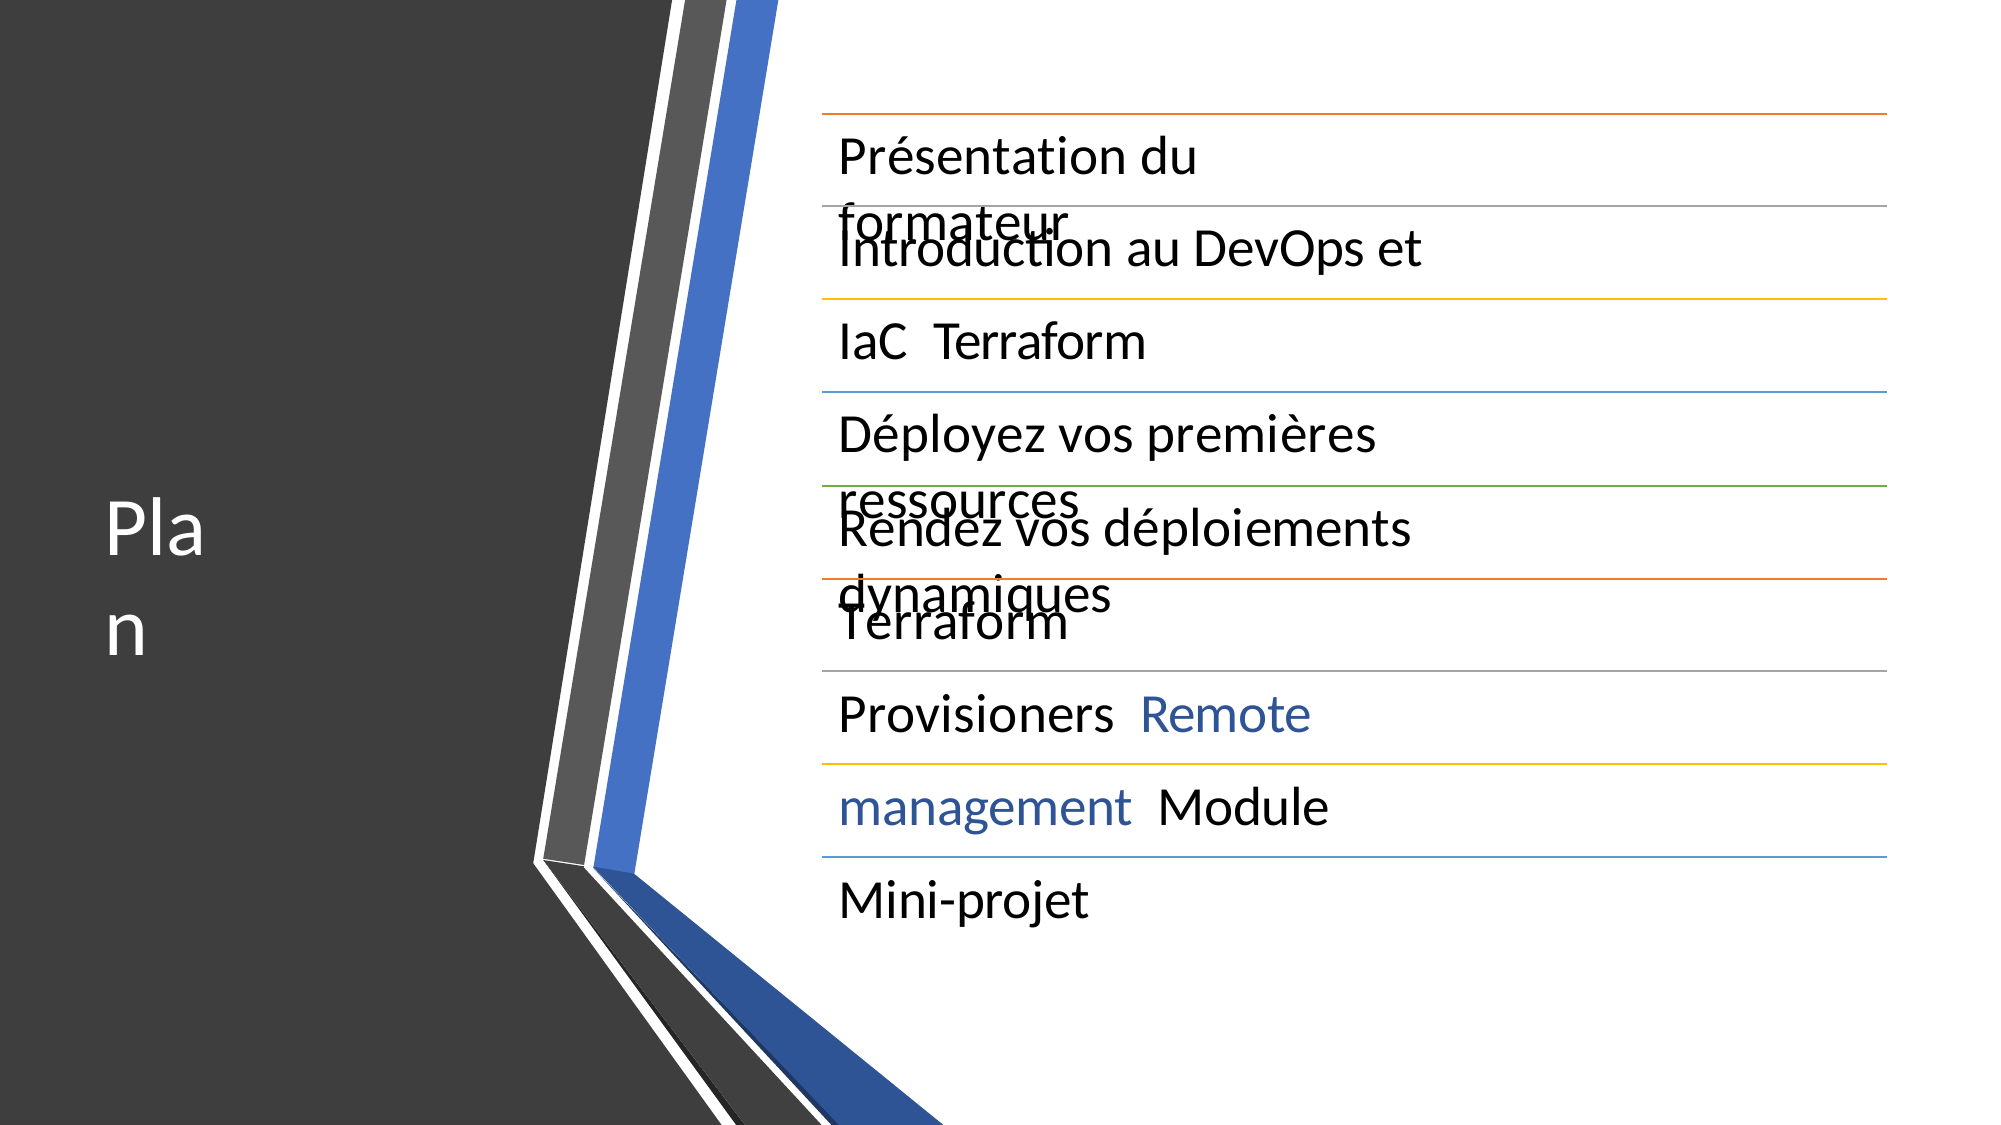

# Présentation du formateur
Introduction au DevOps et IaC  Terraform
Déployez vos premières ressources

Plan

Rendez vos déploiements dynamiques
Terraform Provisioners  Remote management  Module
Mini-projet

58